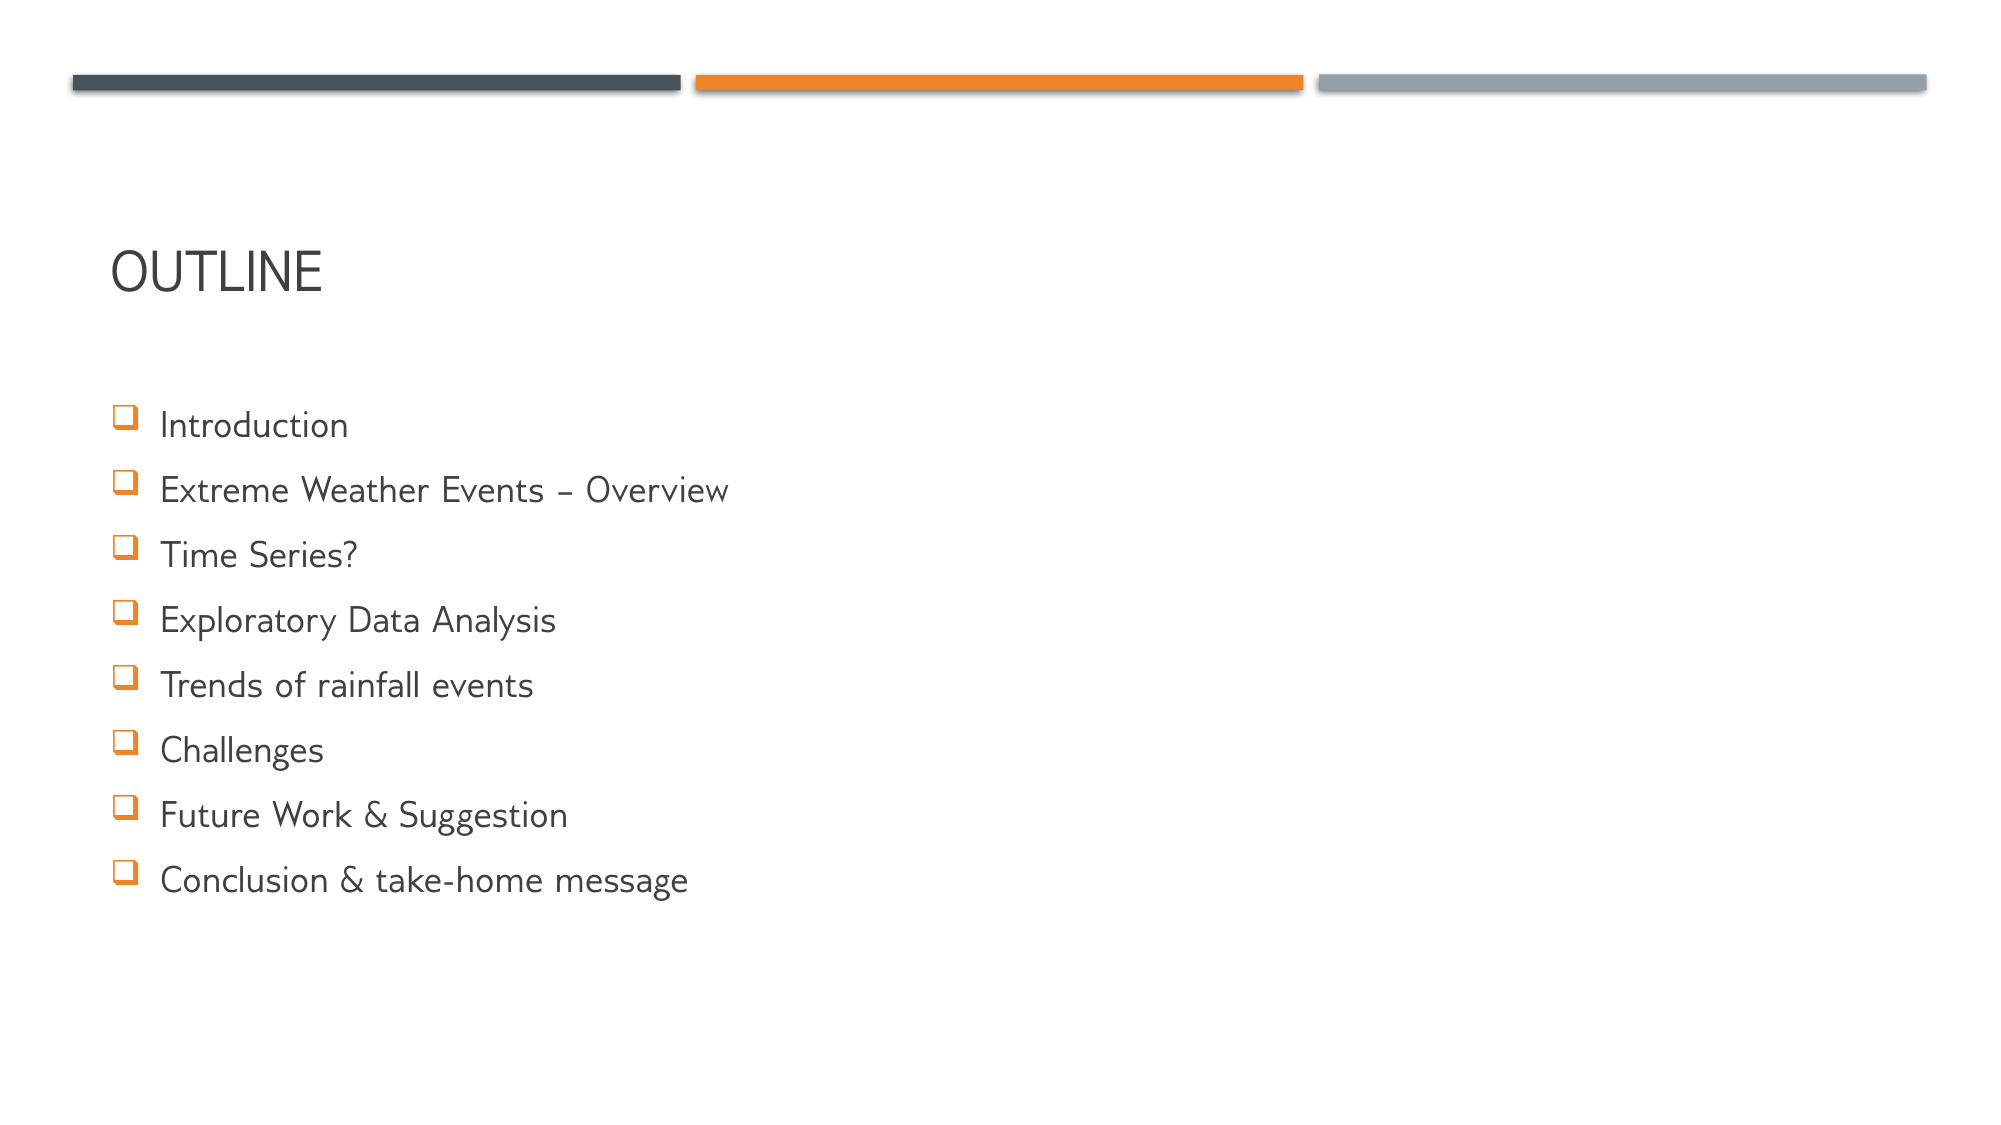

# Outline
Introduction
Extreme Weather Events – Overview
Time Series?
Exploratory Data Analysis
Trends of rainfall events
Challenges
Future Work & Suggestion
Conclusion & take-home message